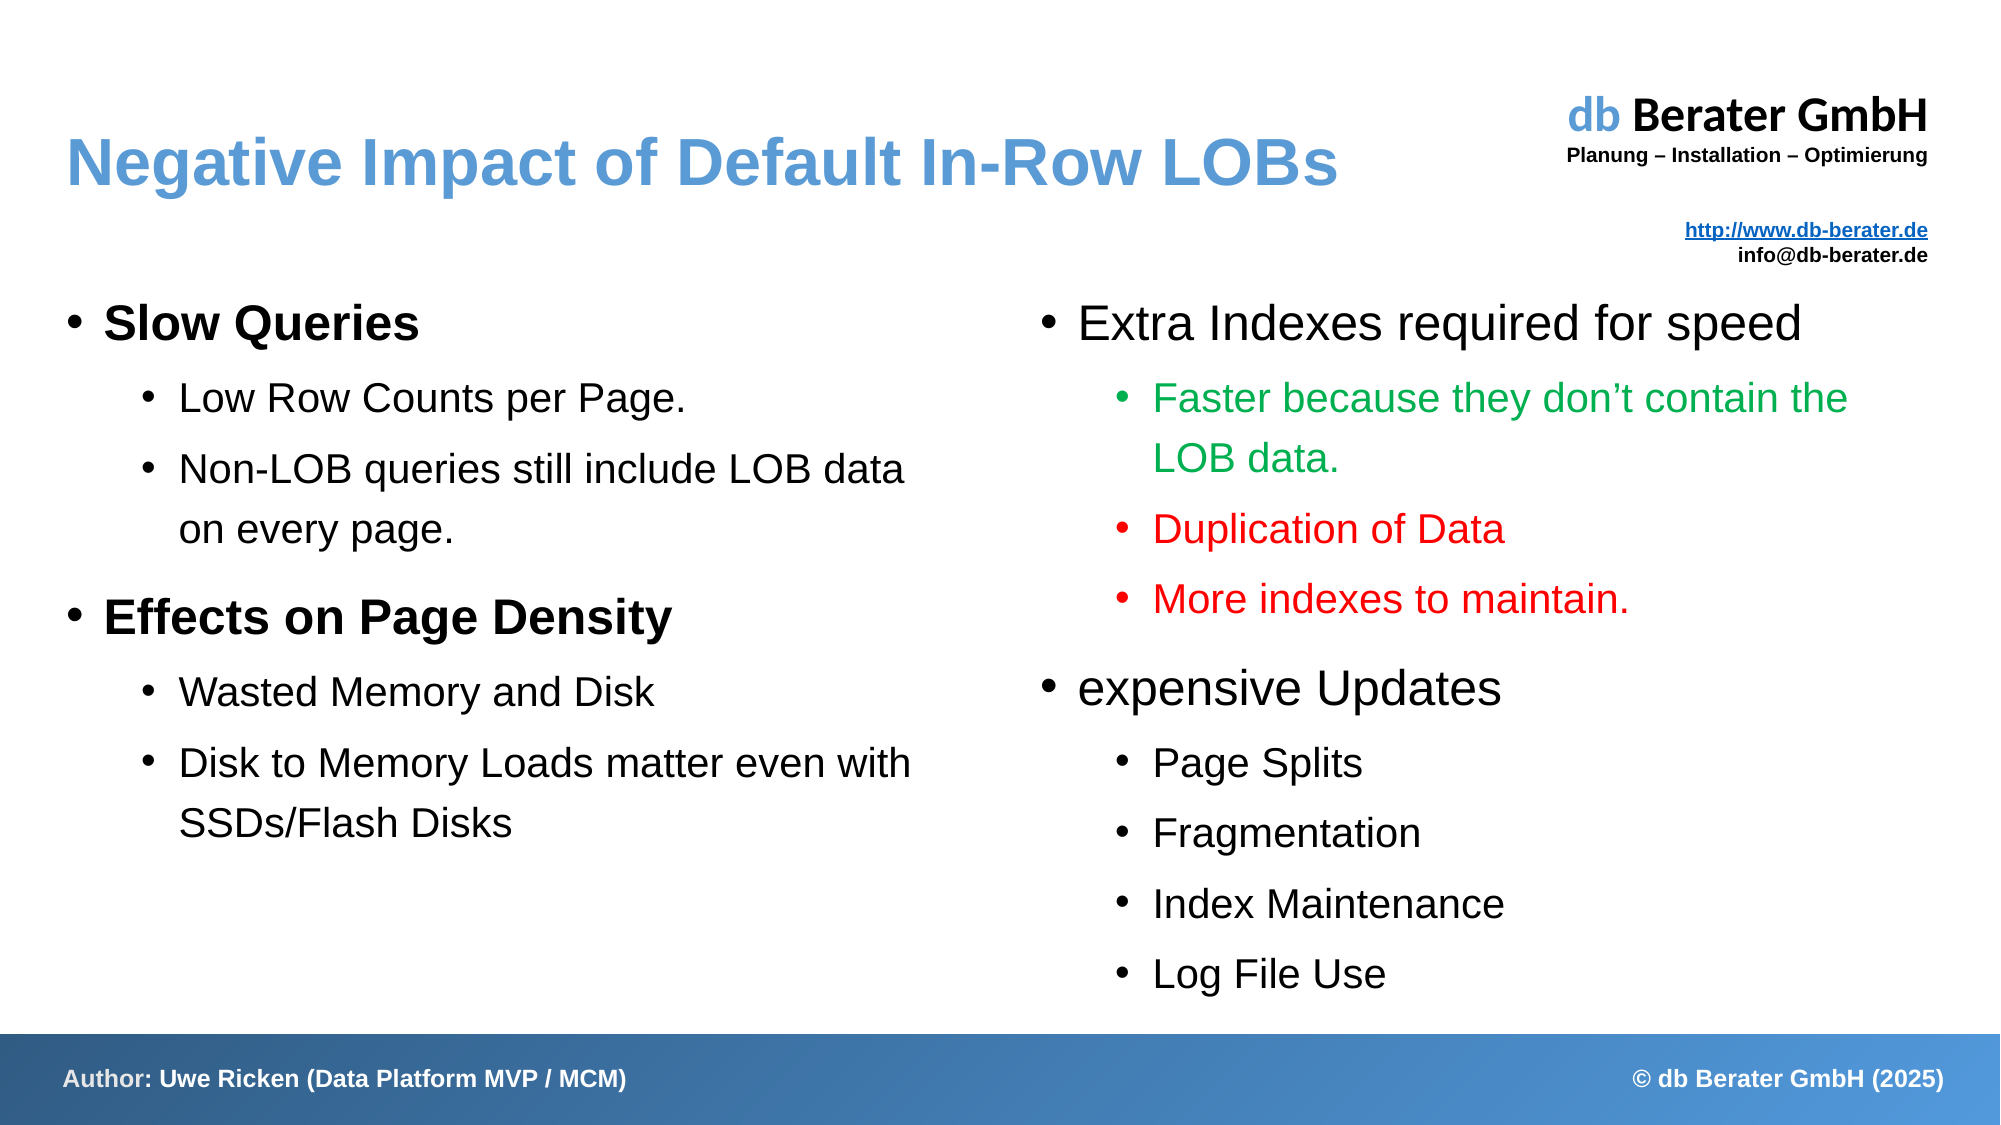

# Negative Impact of Default In-Row LOBs
Slow Queries
Low Row Counts per Page.
Non-LOB queries still include LOB data on every page.
Effects on Page Density
Wasted Memory and Disk
Disk to Memory Loads matter even with SSDs/Flash Disks
Extra Indexes required for speed
Faster because they don’t contain the LOB data.
Duplication of Data
More indexes to maintain.
expensive Updates
Page Splits
Fragmentation
Index Maintenance
Log File Use